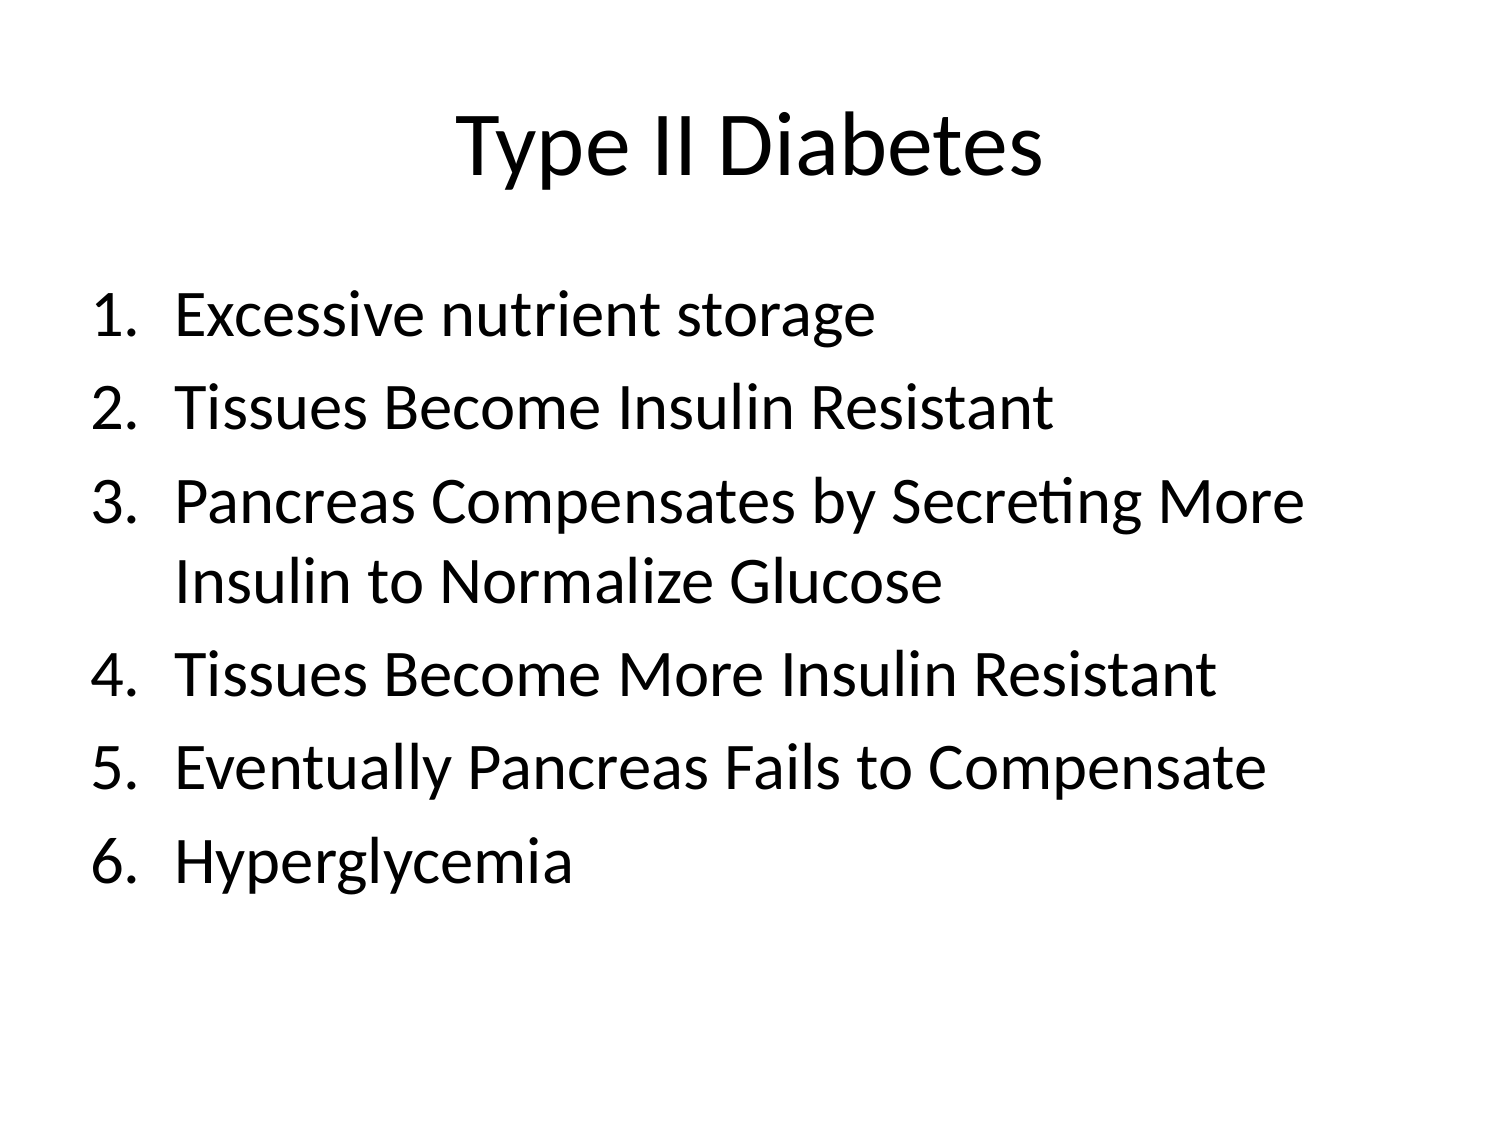

# Type II Diabetes
Excessive nutrient storage
Tissues Become Insulin Resistant
Pancreas Compensates by Secreting More Insulin to Normalize Glucose
Tissues Become More Insulin Resistant
Eventually Pancreas Fails to Compensate
Hyperglycemia